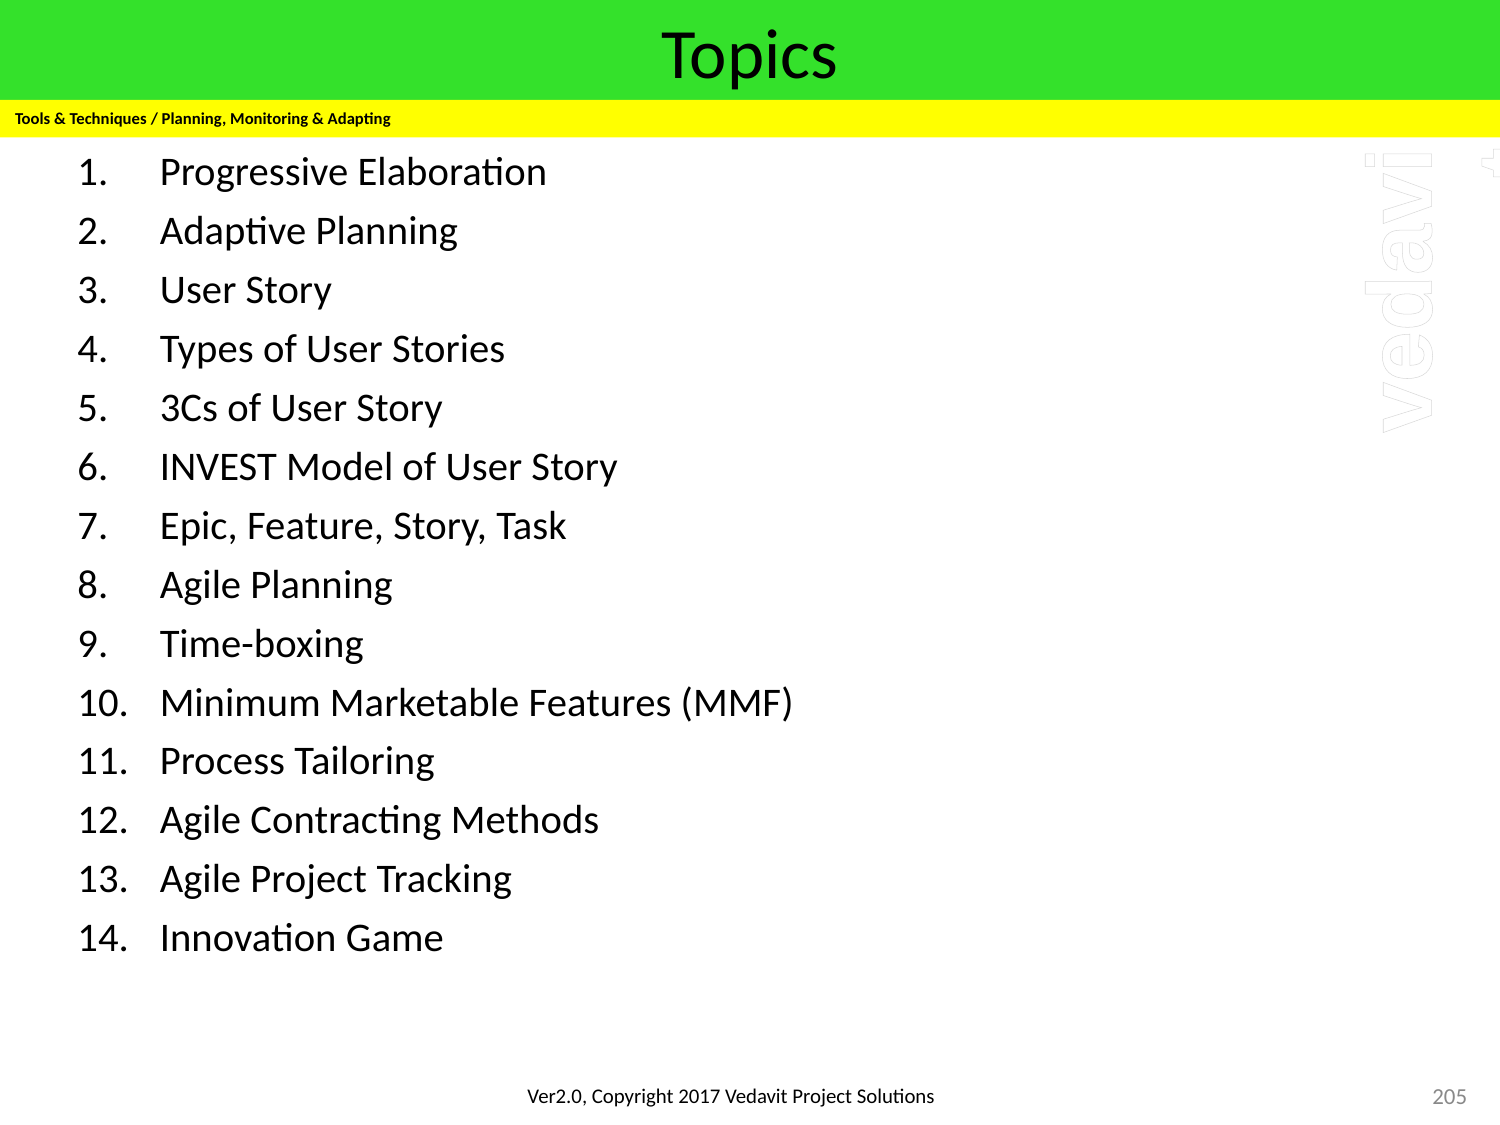

# Topics
Tools & Techniques / Planning, Monitoring & Adapting
Progressive Elaboration
Adaptive Planning
User Story
Types of User Stories
3Cs of User Story
INVEST Model of User Story
Epic, Feature, Story, Task
Agile Planning
Time-boxing
Minimum Marketable Features (MMF)
Process Tailoring
Agile Contracting Methods
Agile Project Tracking
Innovation Game

205